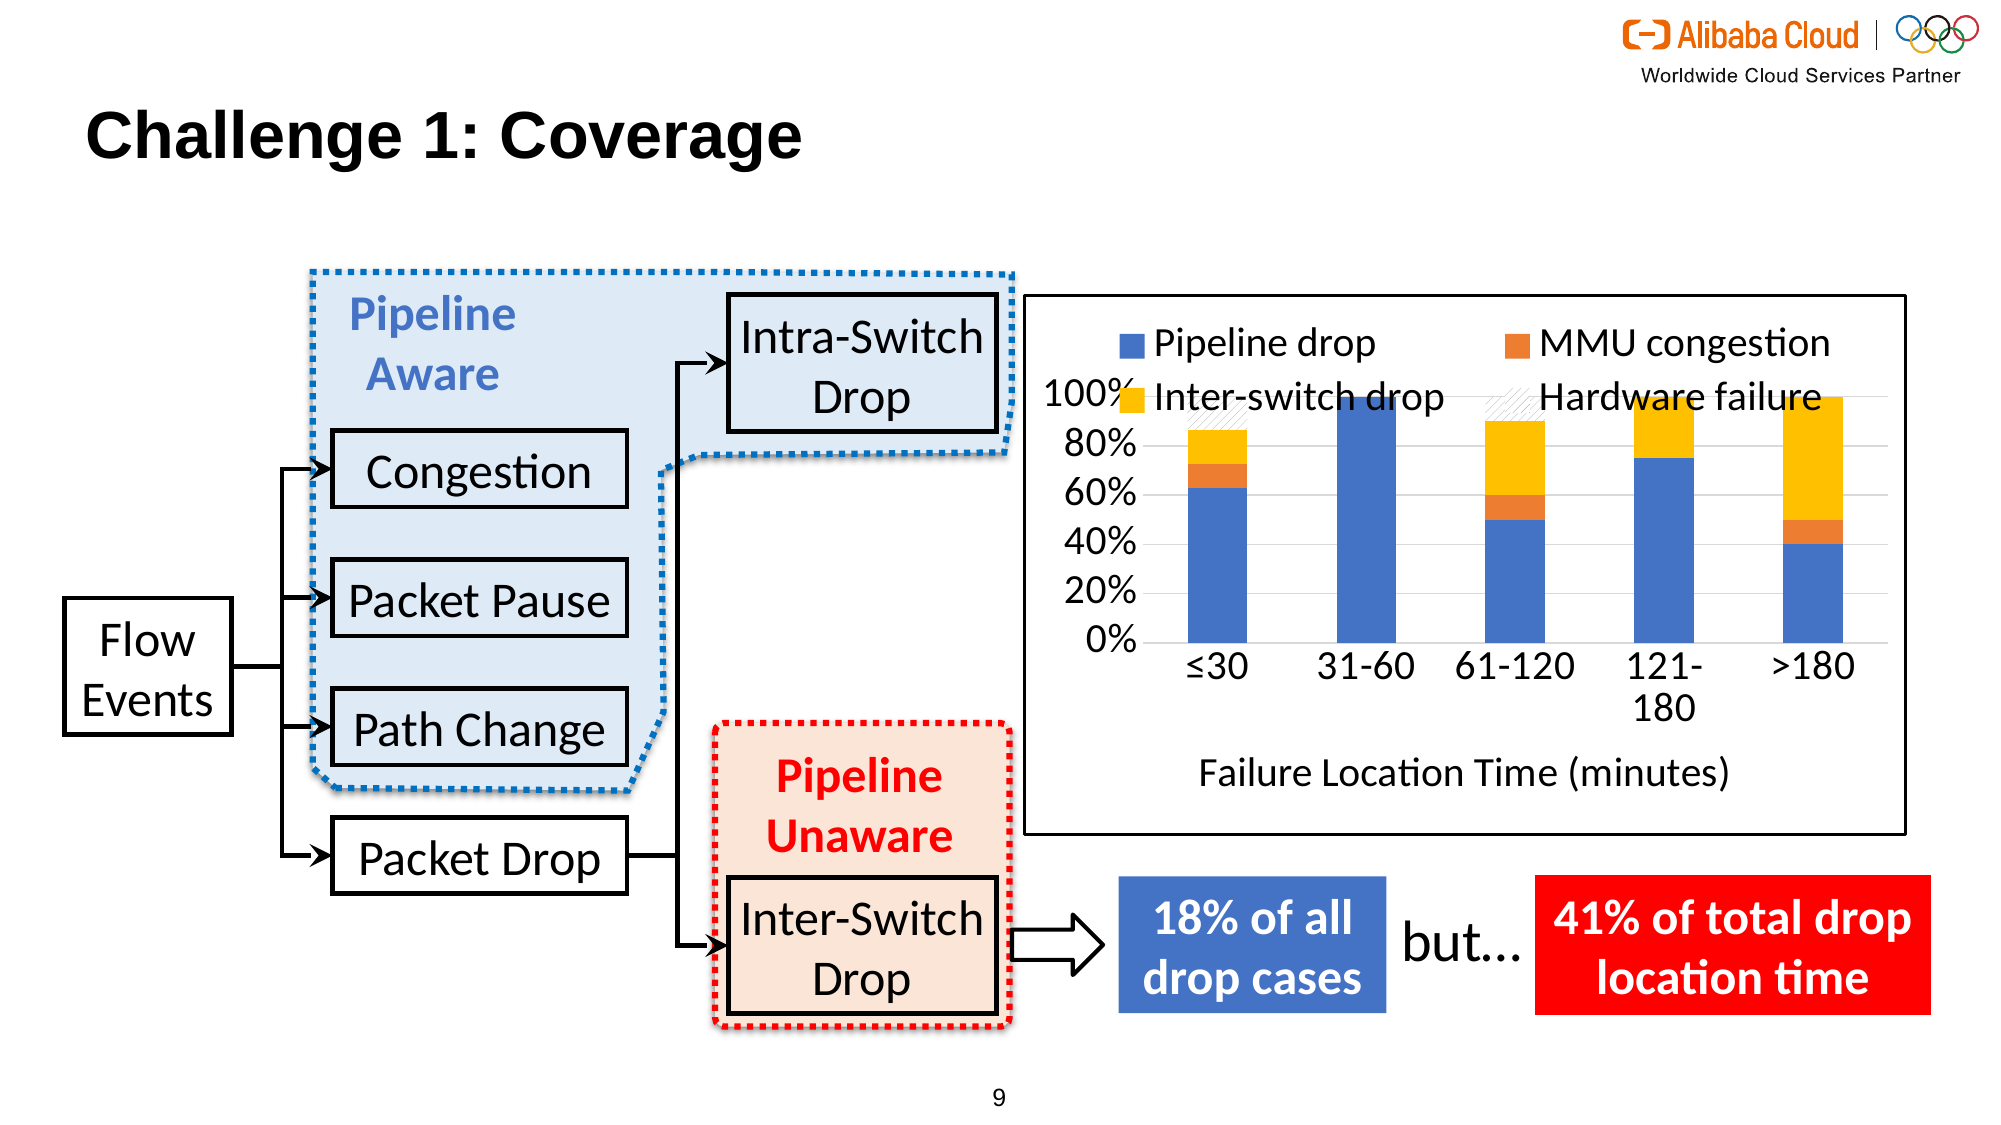

# Challenge 1: Coverage

Pipeline Aware
Intra-Switch
Drop
Inter-Switch
Drop

### Chart

| Category | Pipeline drop | MMU congestion | Inter-switch drop | Hardware failure |
|---|---|---|---|---|
| ≤30 | 51.0 | 8.0 | 11.0 | 11.0 |
| 31-60 | 6.0 | 0.0 | 0.0 | 0.0 |
| 61-120 | 5.0 | 1.0 | 3.0 | 1.0 |
| 121-180 | 3.0 | 0.0 | 1.0 | 0.0 |
| >180 | 4.0 | 1.0 | 5.0 | 0.0 |
Congestion
Packet Pause
Path Change
Packet Drop
Flow Events

Pipeline Unaware
18% of all drop cases
41% of total drop location time
but…

9